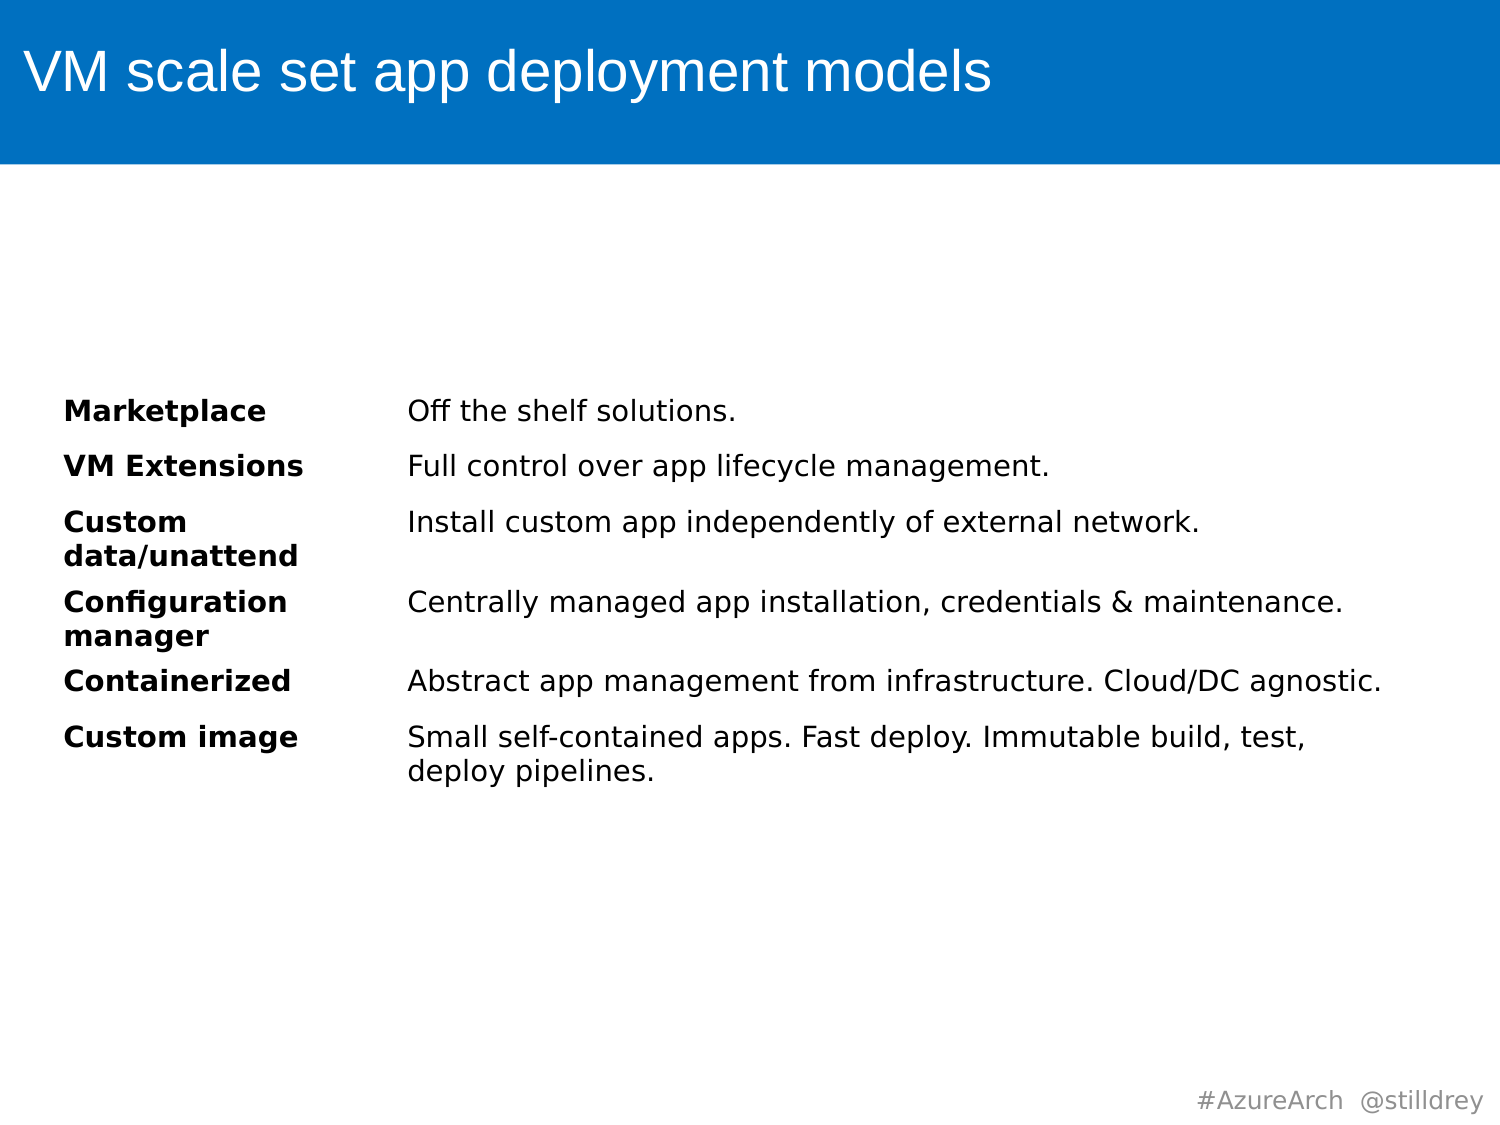

# VM scale set app deployment models

| Model | When to use |
| --- | --- |
| Marketplace | Off the shelf solutions. |
| VM Extensions | Full control over app lifecycle management. |
| Custom data/unattend | Install custom app independently of external network. |
| Configuration manager | Centrally managed app installation, credentials & maintenance. |
| Containerized | Abstract app management from infrastructure. Cloud/DC agnostic. |
| Custom image | Small self-contained apps. Fast deploy. Immutable build, test, deploy pipelines. |